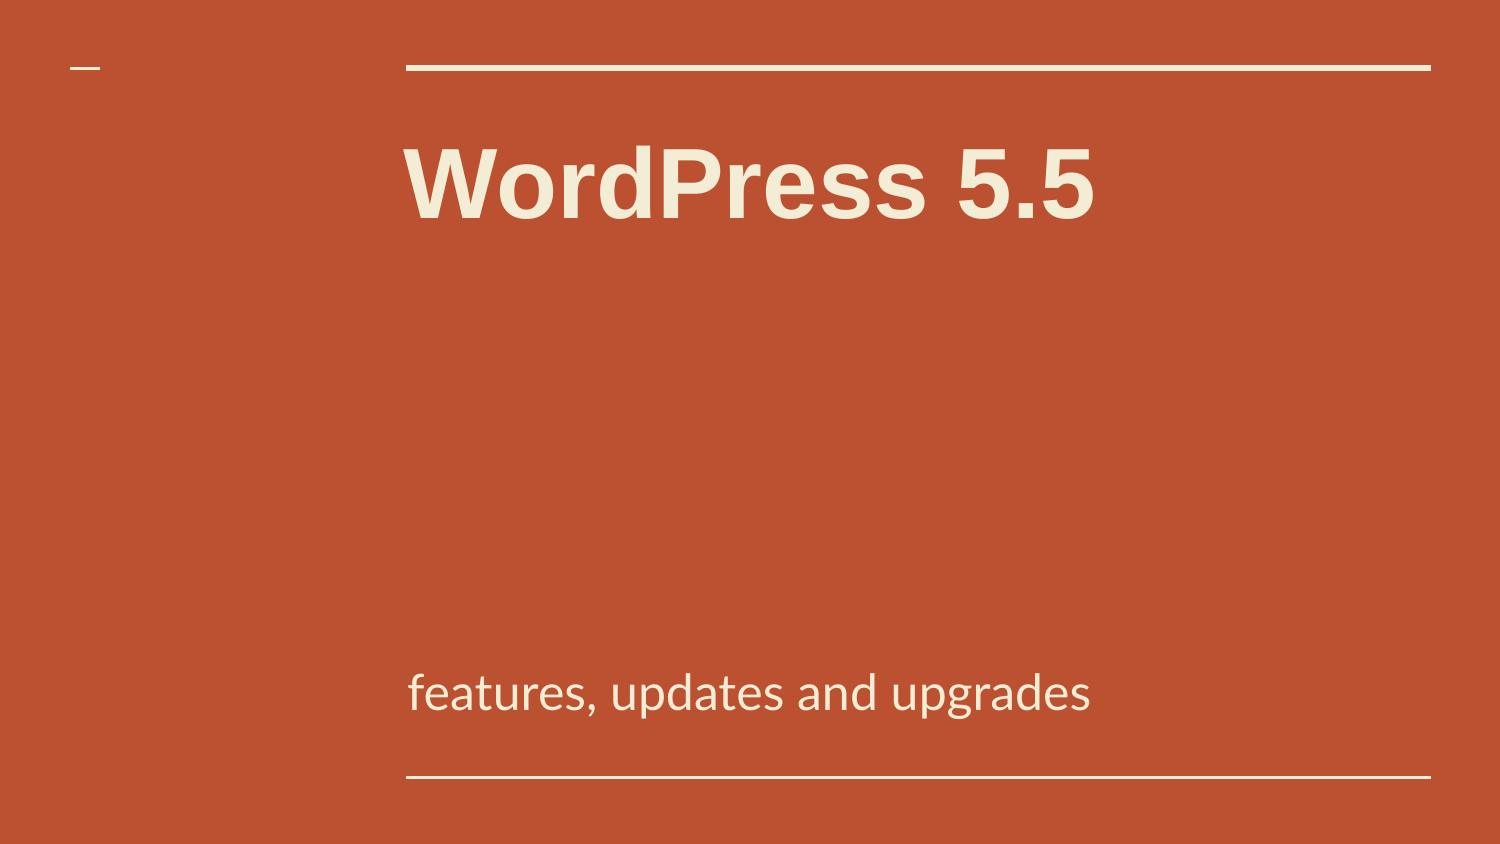

# WordPress 5.5
features, updates and upgrades